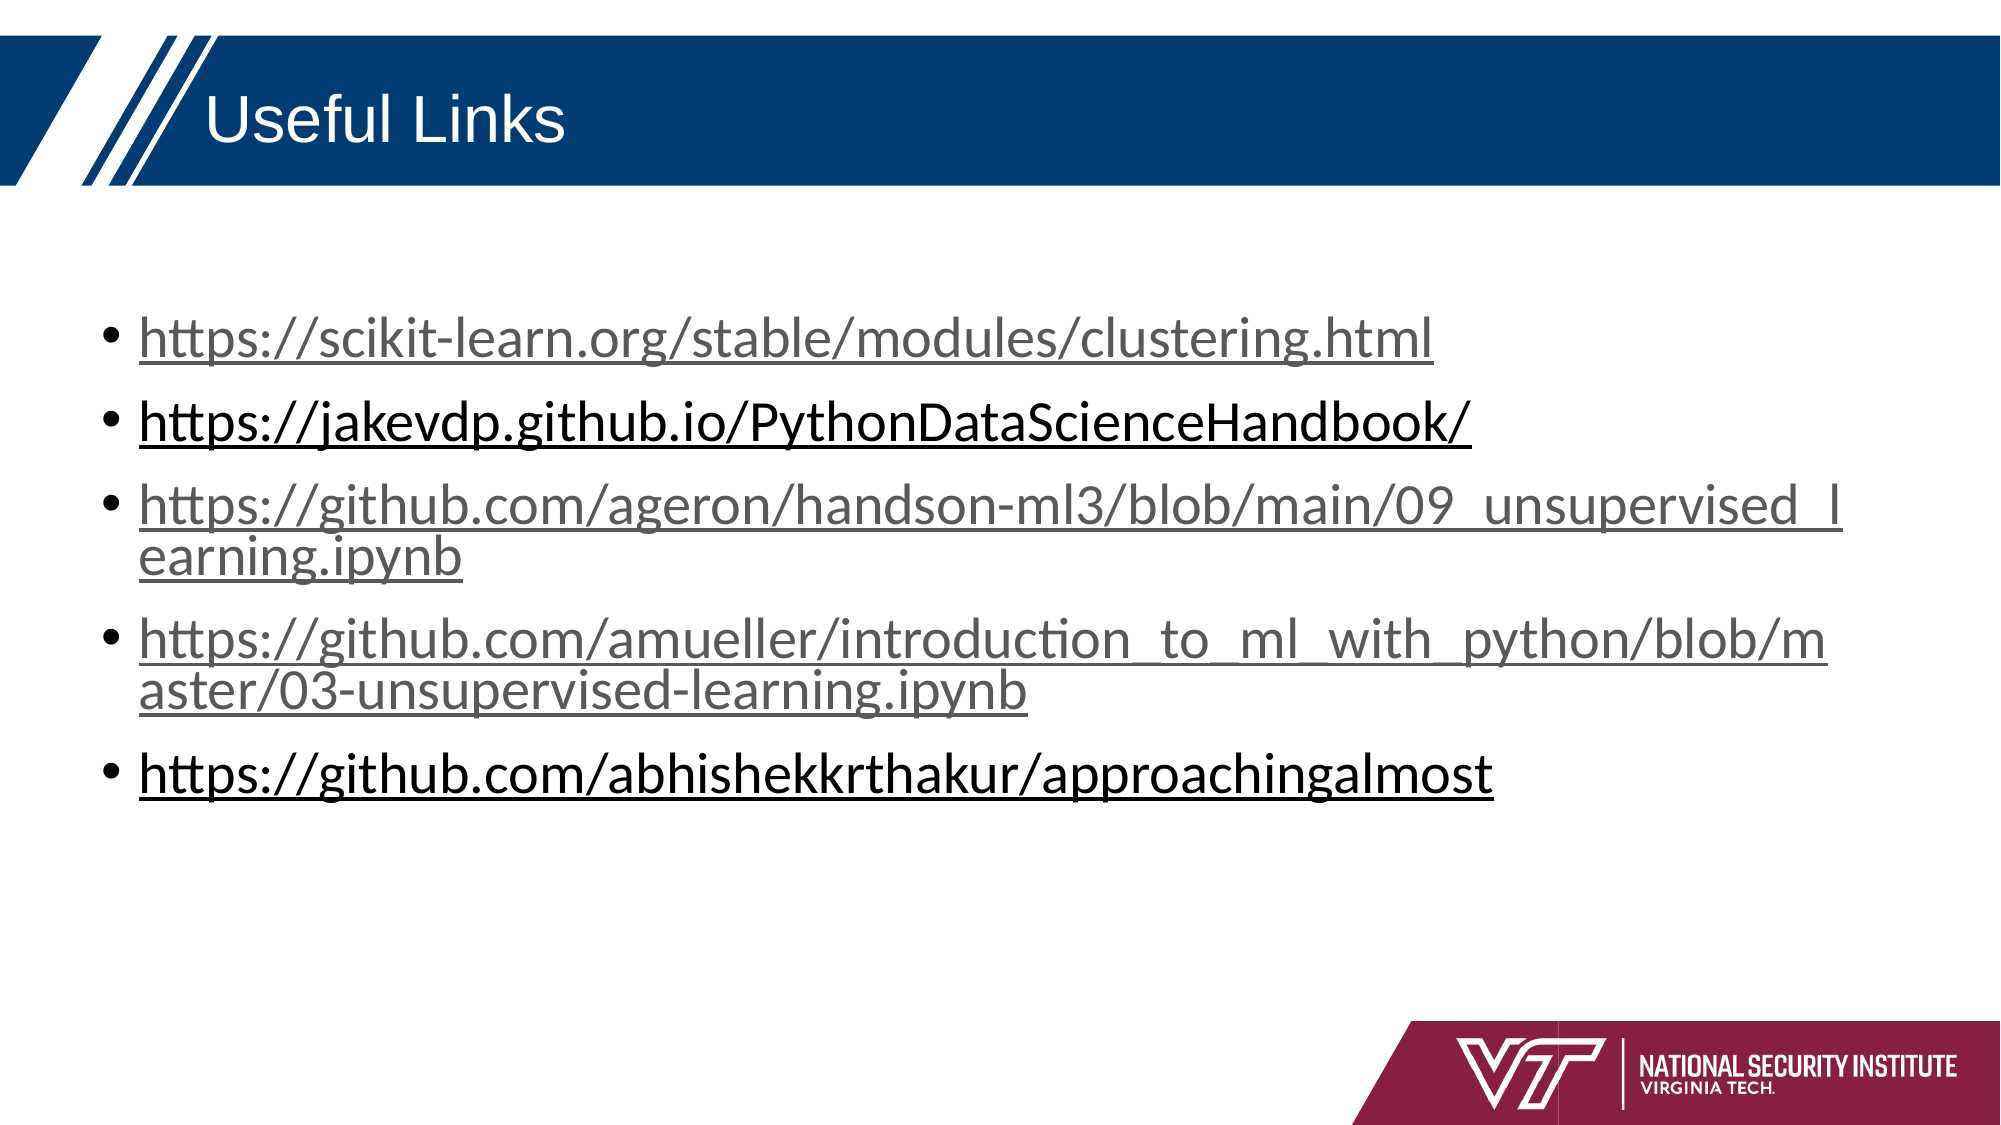

# Useful Links
https://scikit-learn.org/stable/modules/clustering.html
https://jakevdp.github.io/PythonDataScienceHandbook/
https://github.com/ageron/handson-ml3/blob/main/09_unsupervised_learning.ipynb
https://github.com/amueller/introduction_to_ml_with_python/blob/master/03-unsupervised-learning.ipynb
https://github.com/abhishekkrthakur/approachingalmost